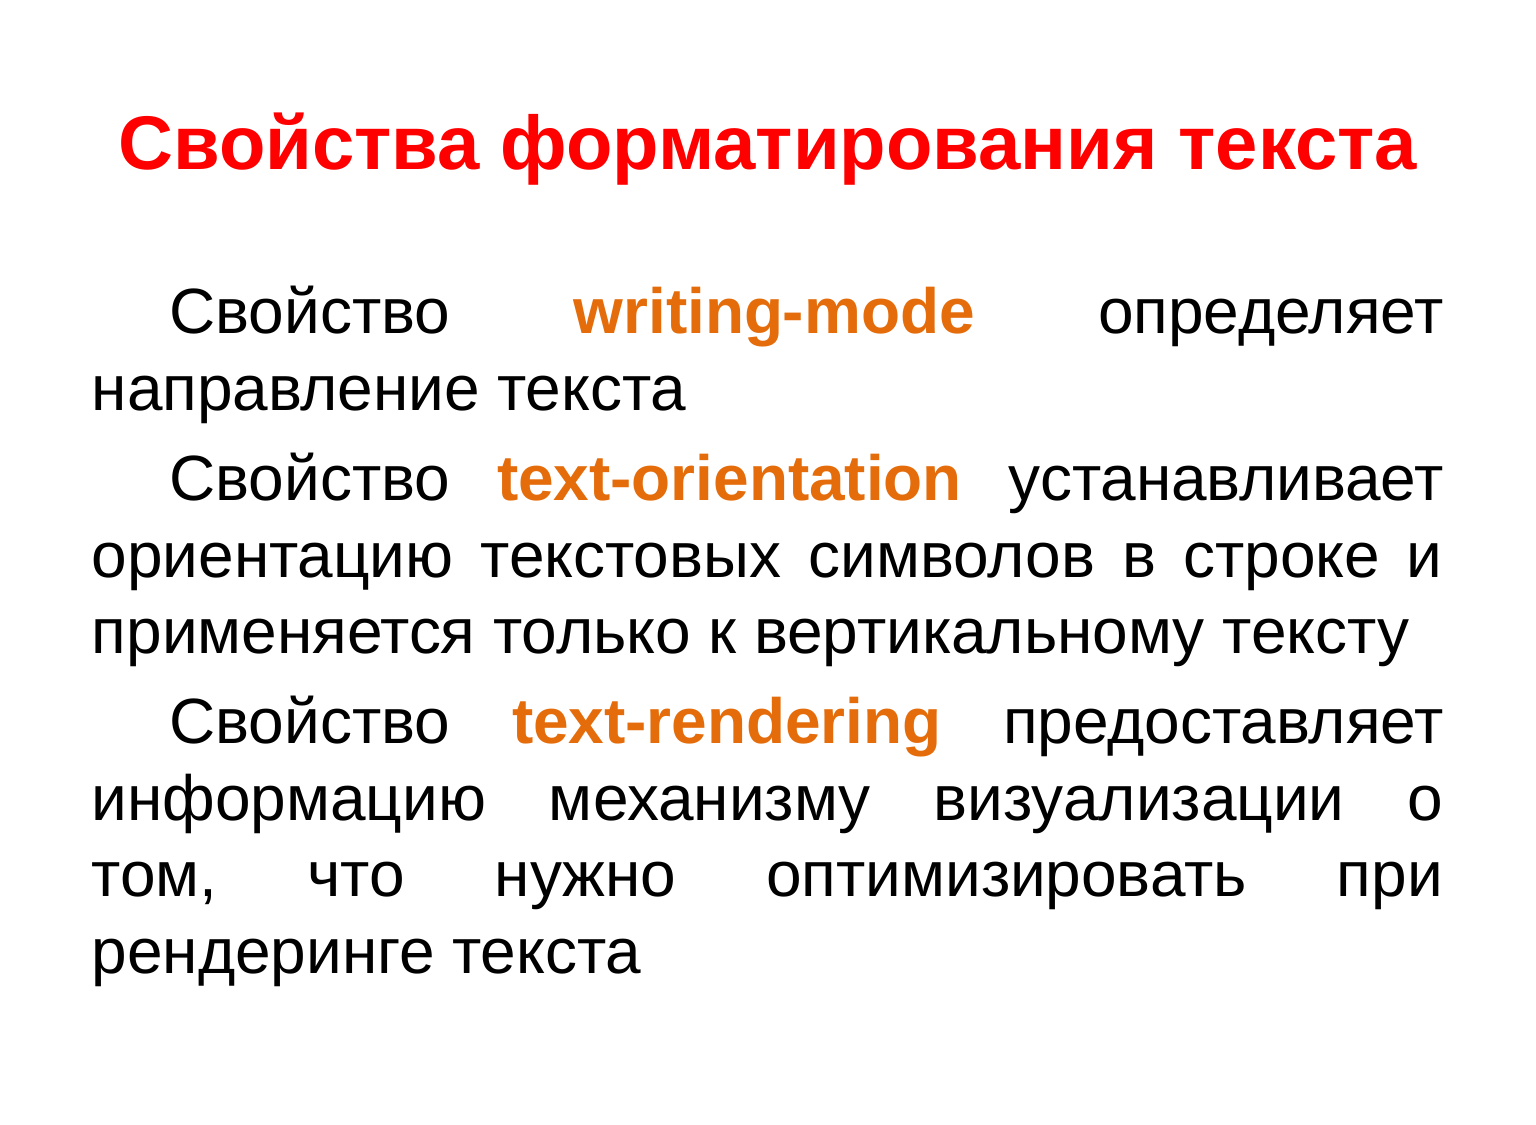

# Свойства форматирования текста
Свойство writing-mode определяет направление текста
Свойство text-orientation устанавливает ориентацию текстовых символов в строке и применяется только к вертикальному тексту
Свойство text-rendering предоставляет информацию механизму визуализации о том, что нужно оптимизировать при рендеринге текста